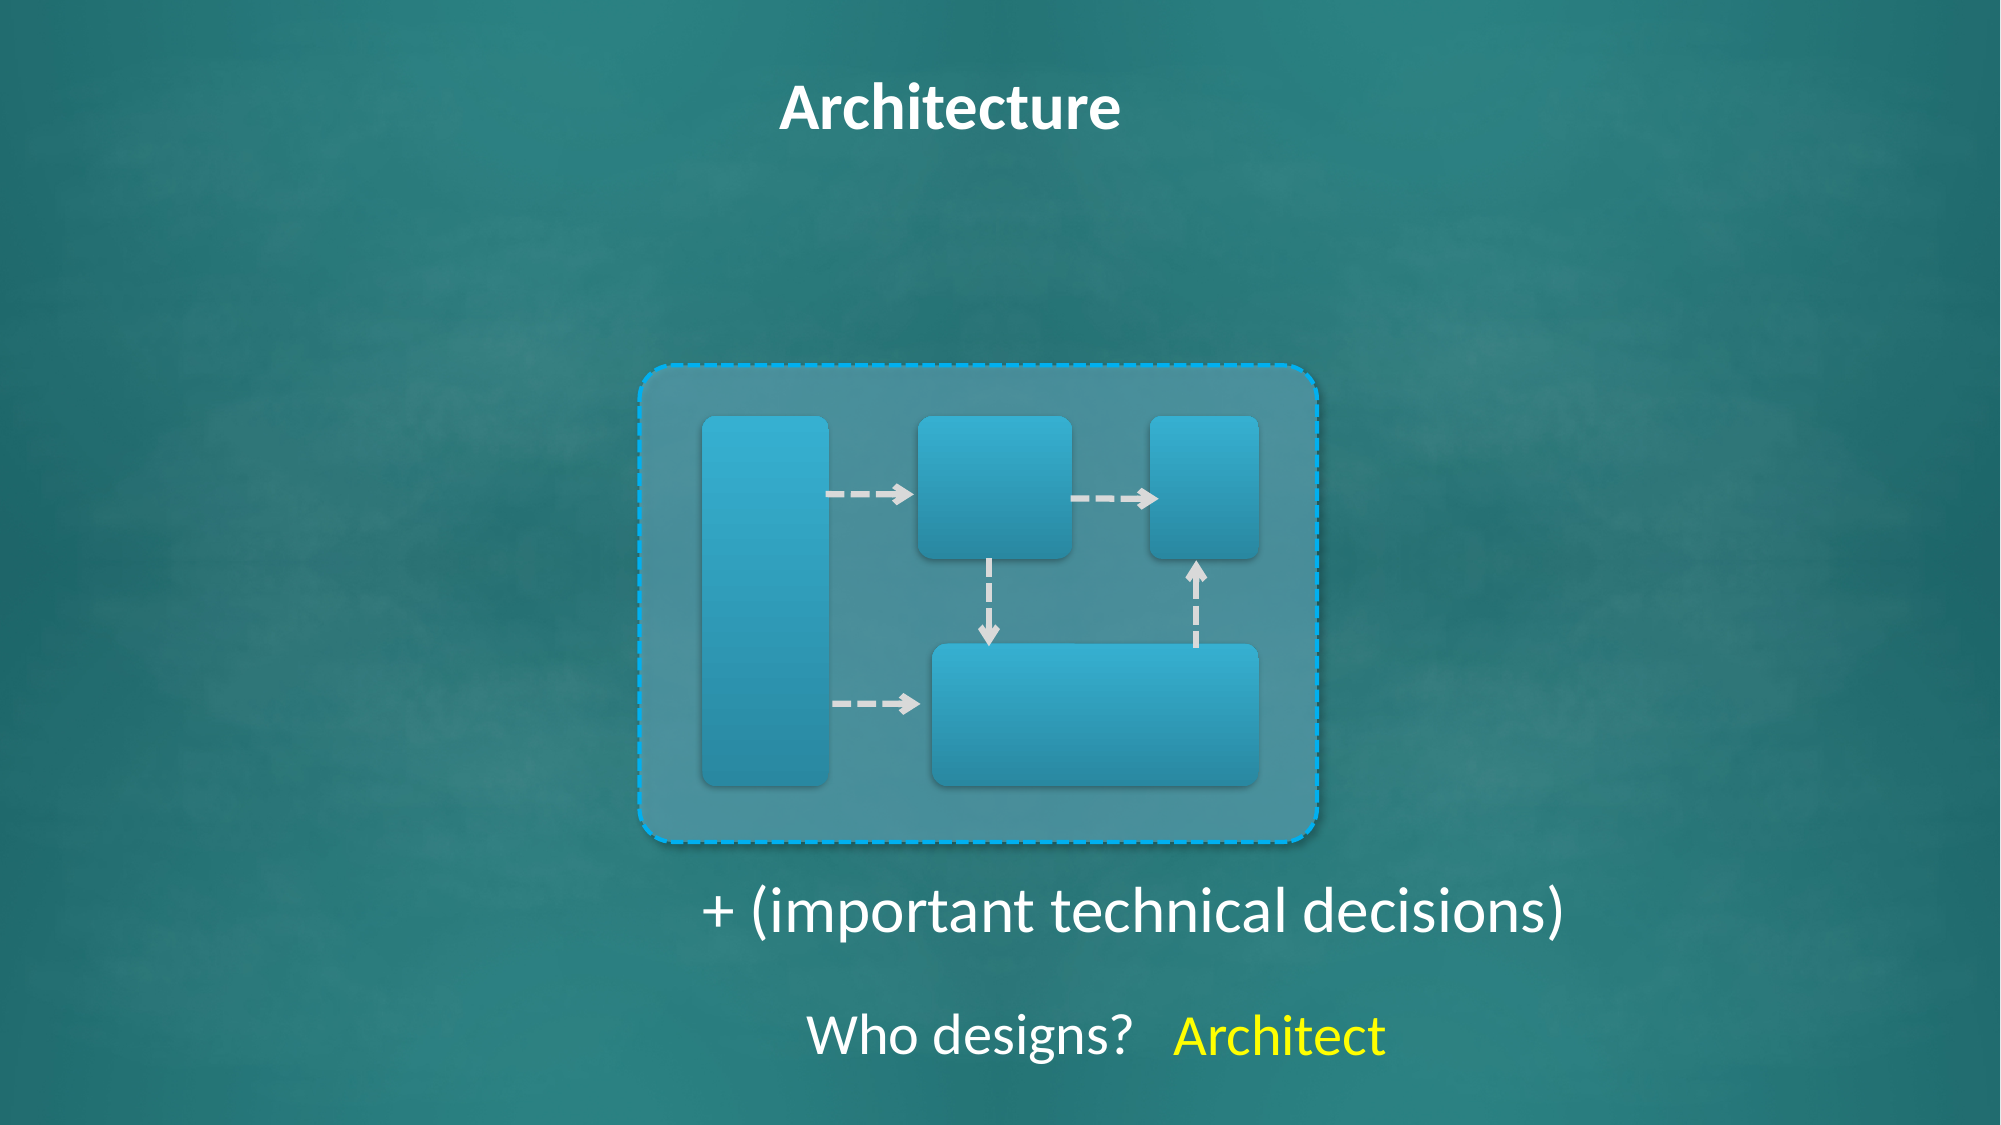

Architecture

+ (important technical decisions)
Who designs?
Architect